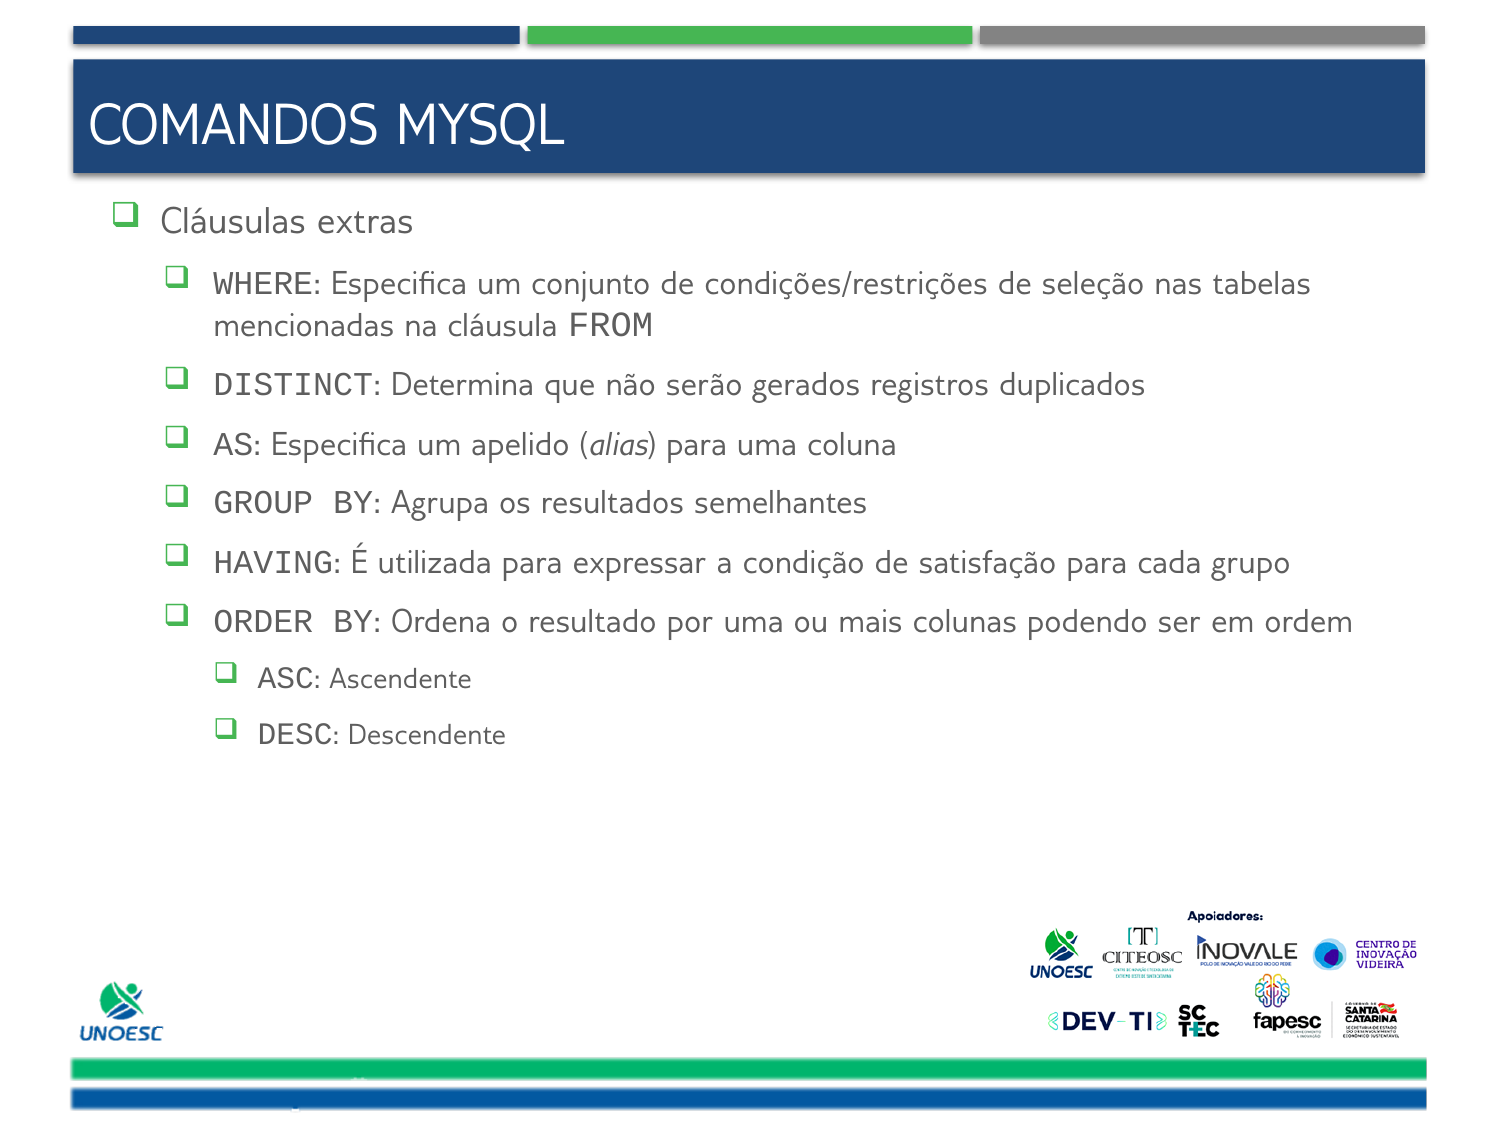

# Comandos MySQL
Cláusulas extras
WHERE: Especifica um conjunto de condições/restrições de seleção nas tabelas mencionadas na cláusula FROM
DISTINCT: Determina que não serão gerados registros duplicados
AS: Especifica um apelido (alias) para uma coluna
GROUP BY: Agrupa os resultados semelhantes
HAVING: É utilizada para expressar a condição de satisfação para cada grupo
ORDER BY: Ordena o resultado por uma ou mais colunas podendo ser em ordem
ASC: Ascendente
DESC: Descendente